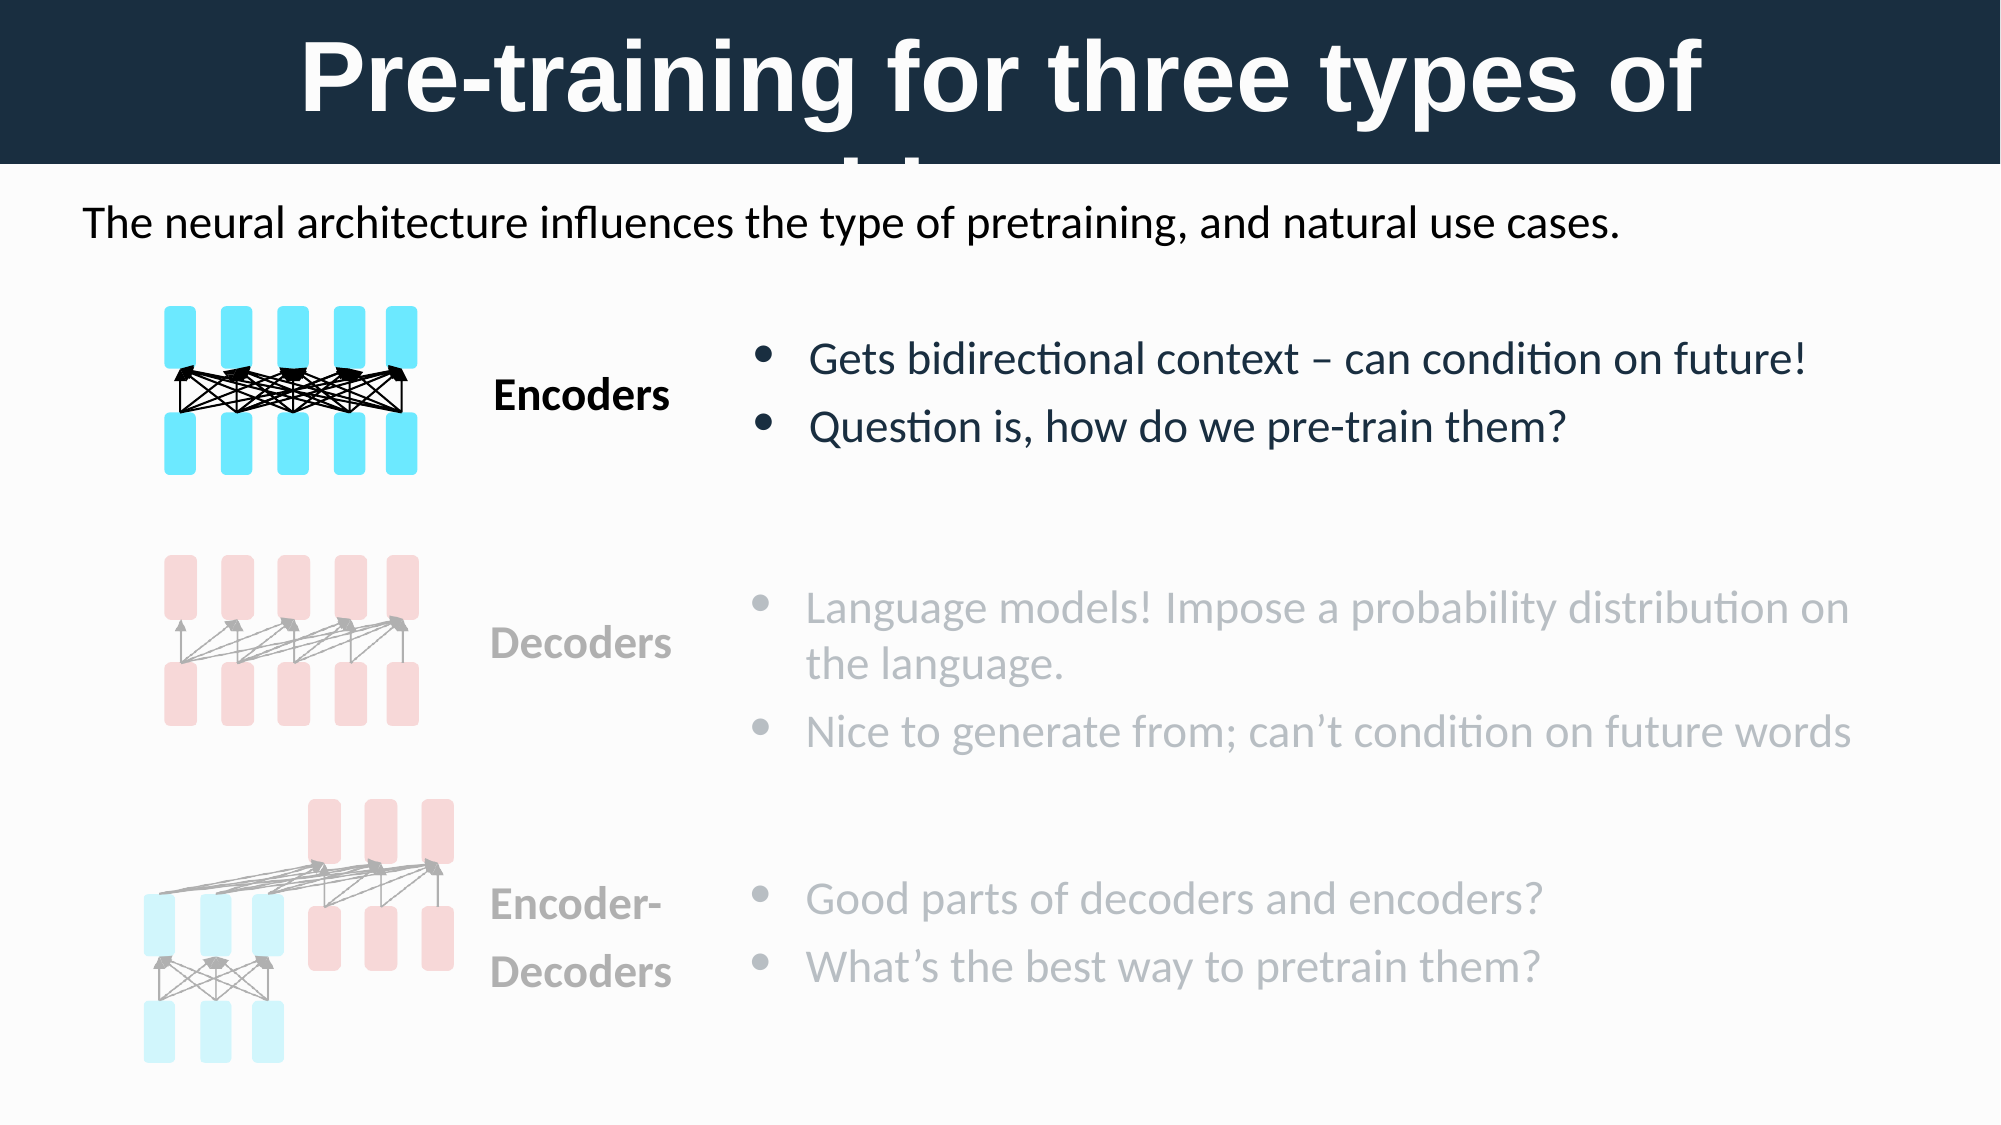

# Pre-training for three types of architectures
The neural architecture influences the type of pretraining, and natural use cases.

Gets bidirectional context – can condition on future!
Question is, how do we pre-train them?
Encoders

Language models! Impose a probability distribution on the language.
Nice to generate from; can’t condition on future words
Decoders

Good parts of decoders and encoders?
What’s the best way to pretrain them?
Encoder-  Decoders